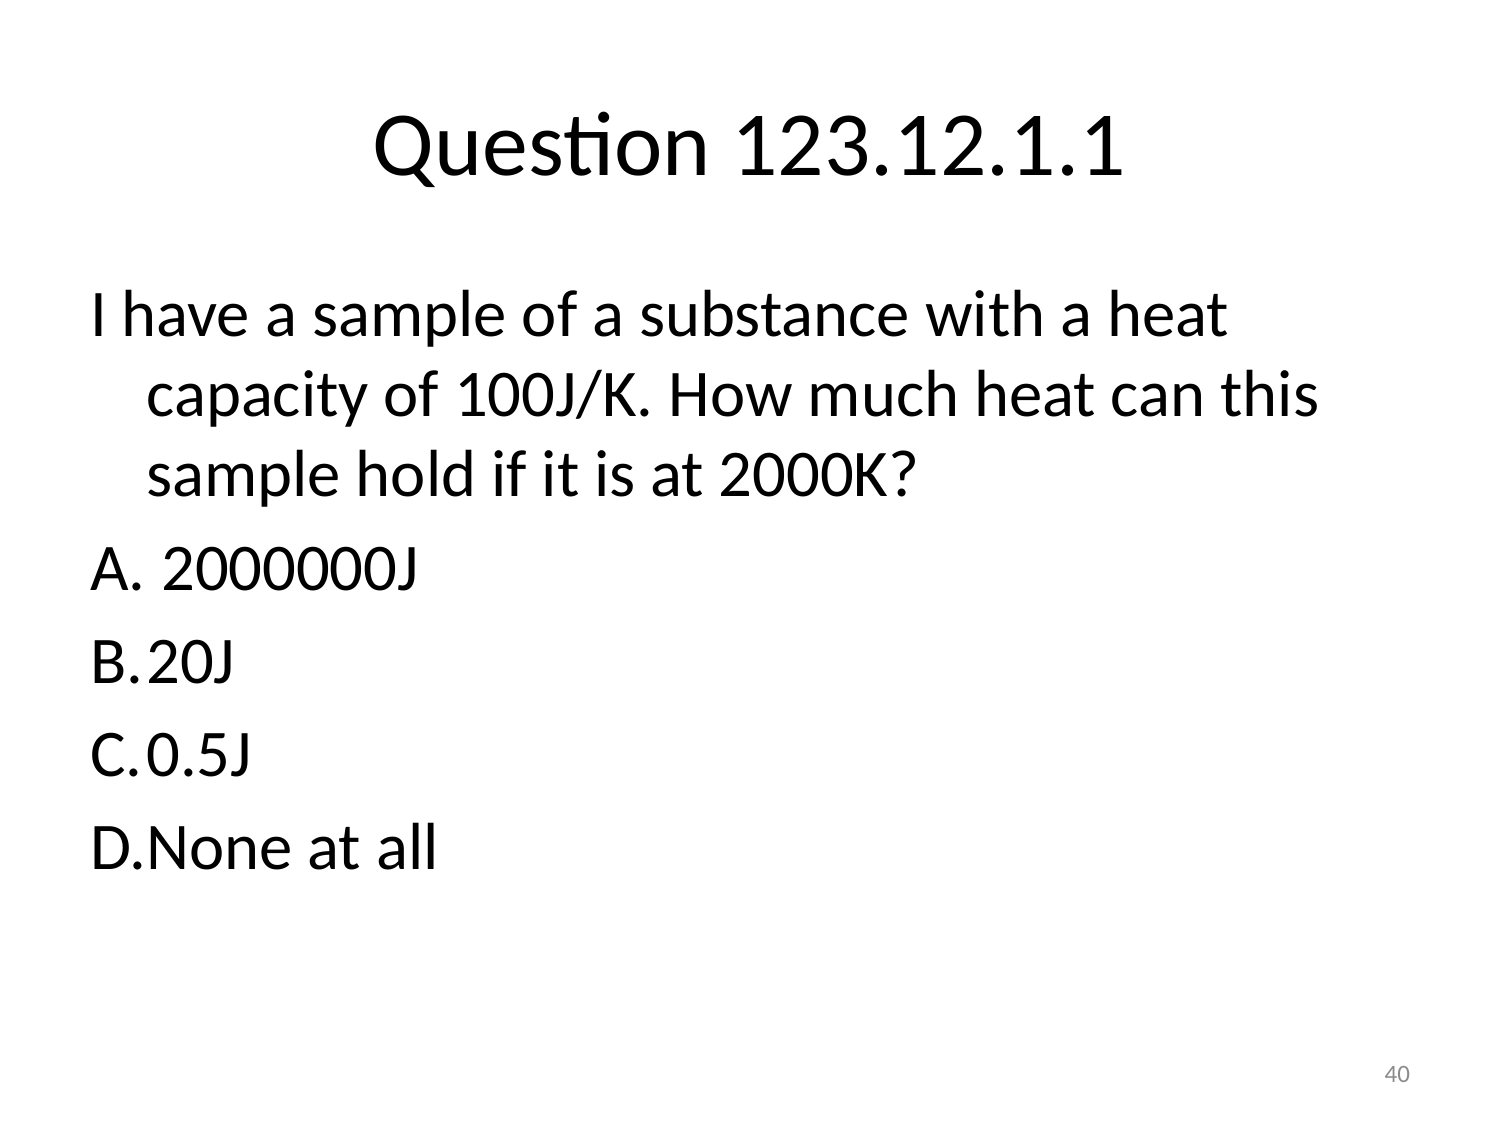

# Question 123.12.1.1
I have a sample of a substance with a heat capacity of 100J/K. How much heat can this sample hold if it is at 2000K?
 2000000J
20J
0.5J
None at all
40